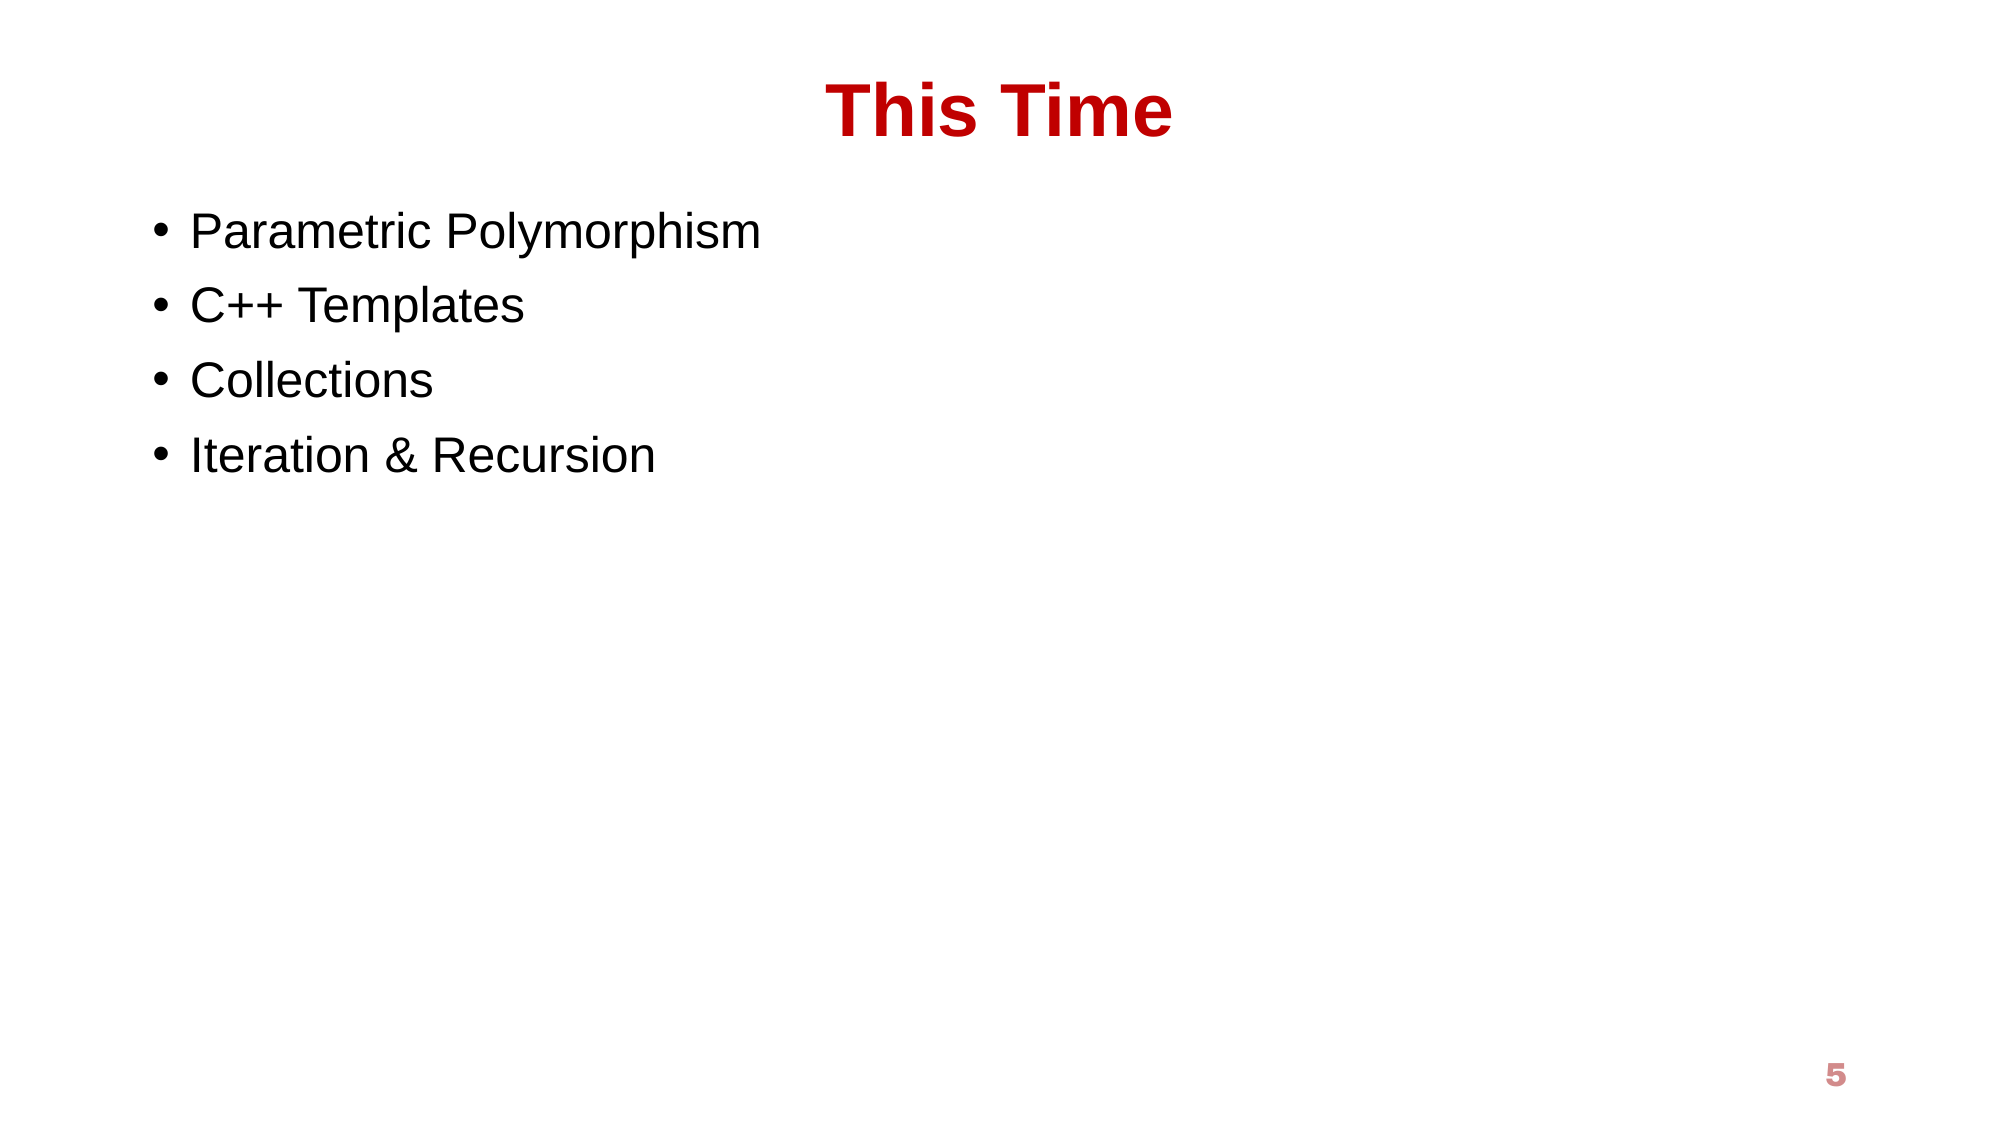

# This Time
Parametric Polymorphism
C++ Templates
Collections
Iteration & Recursion
5